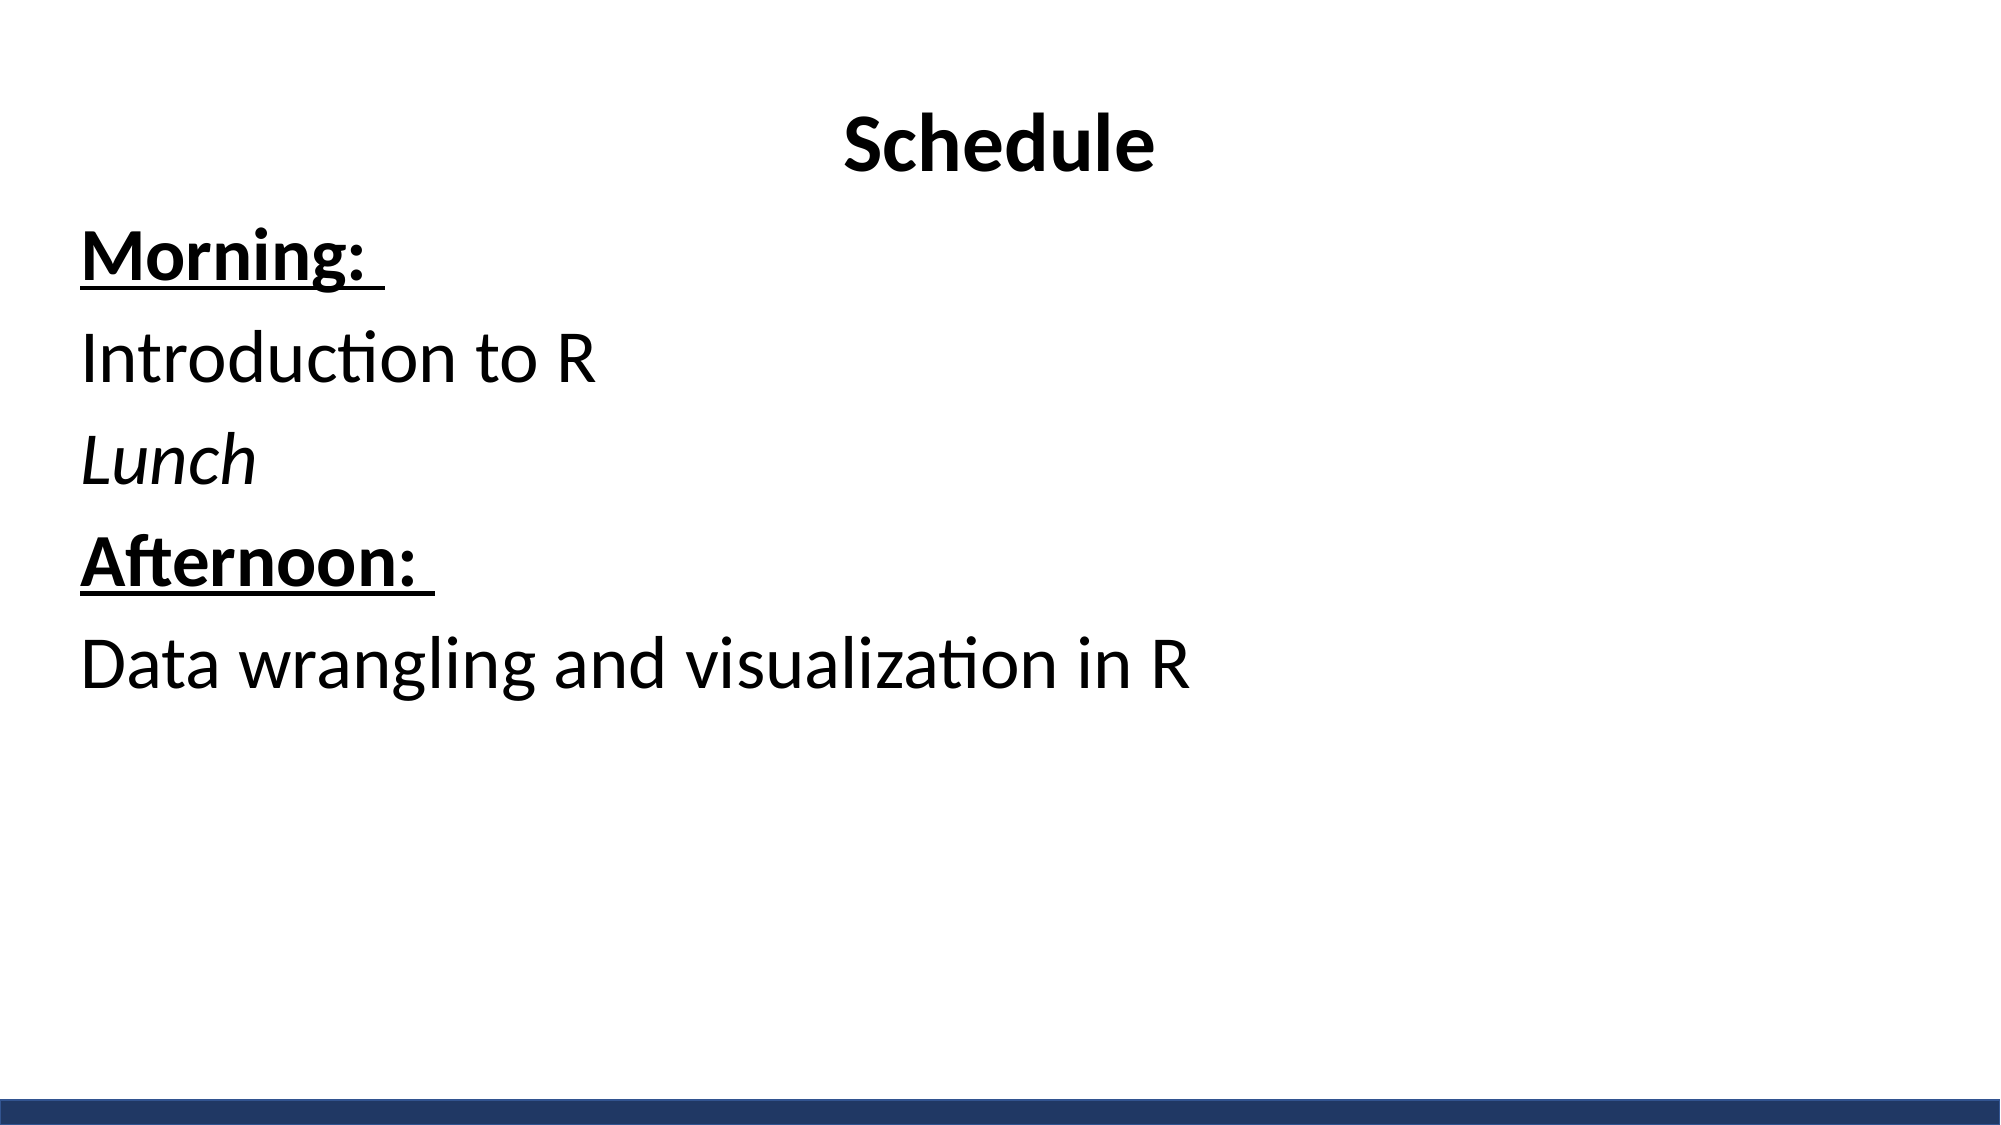

Schedule
Morning:
Introduction to R
Lunch
Afternoon:
Data wrangling and visualization in R